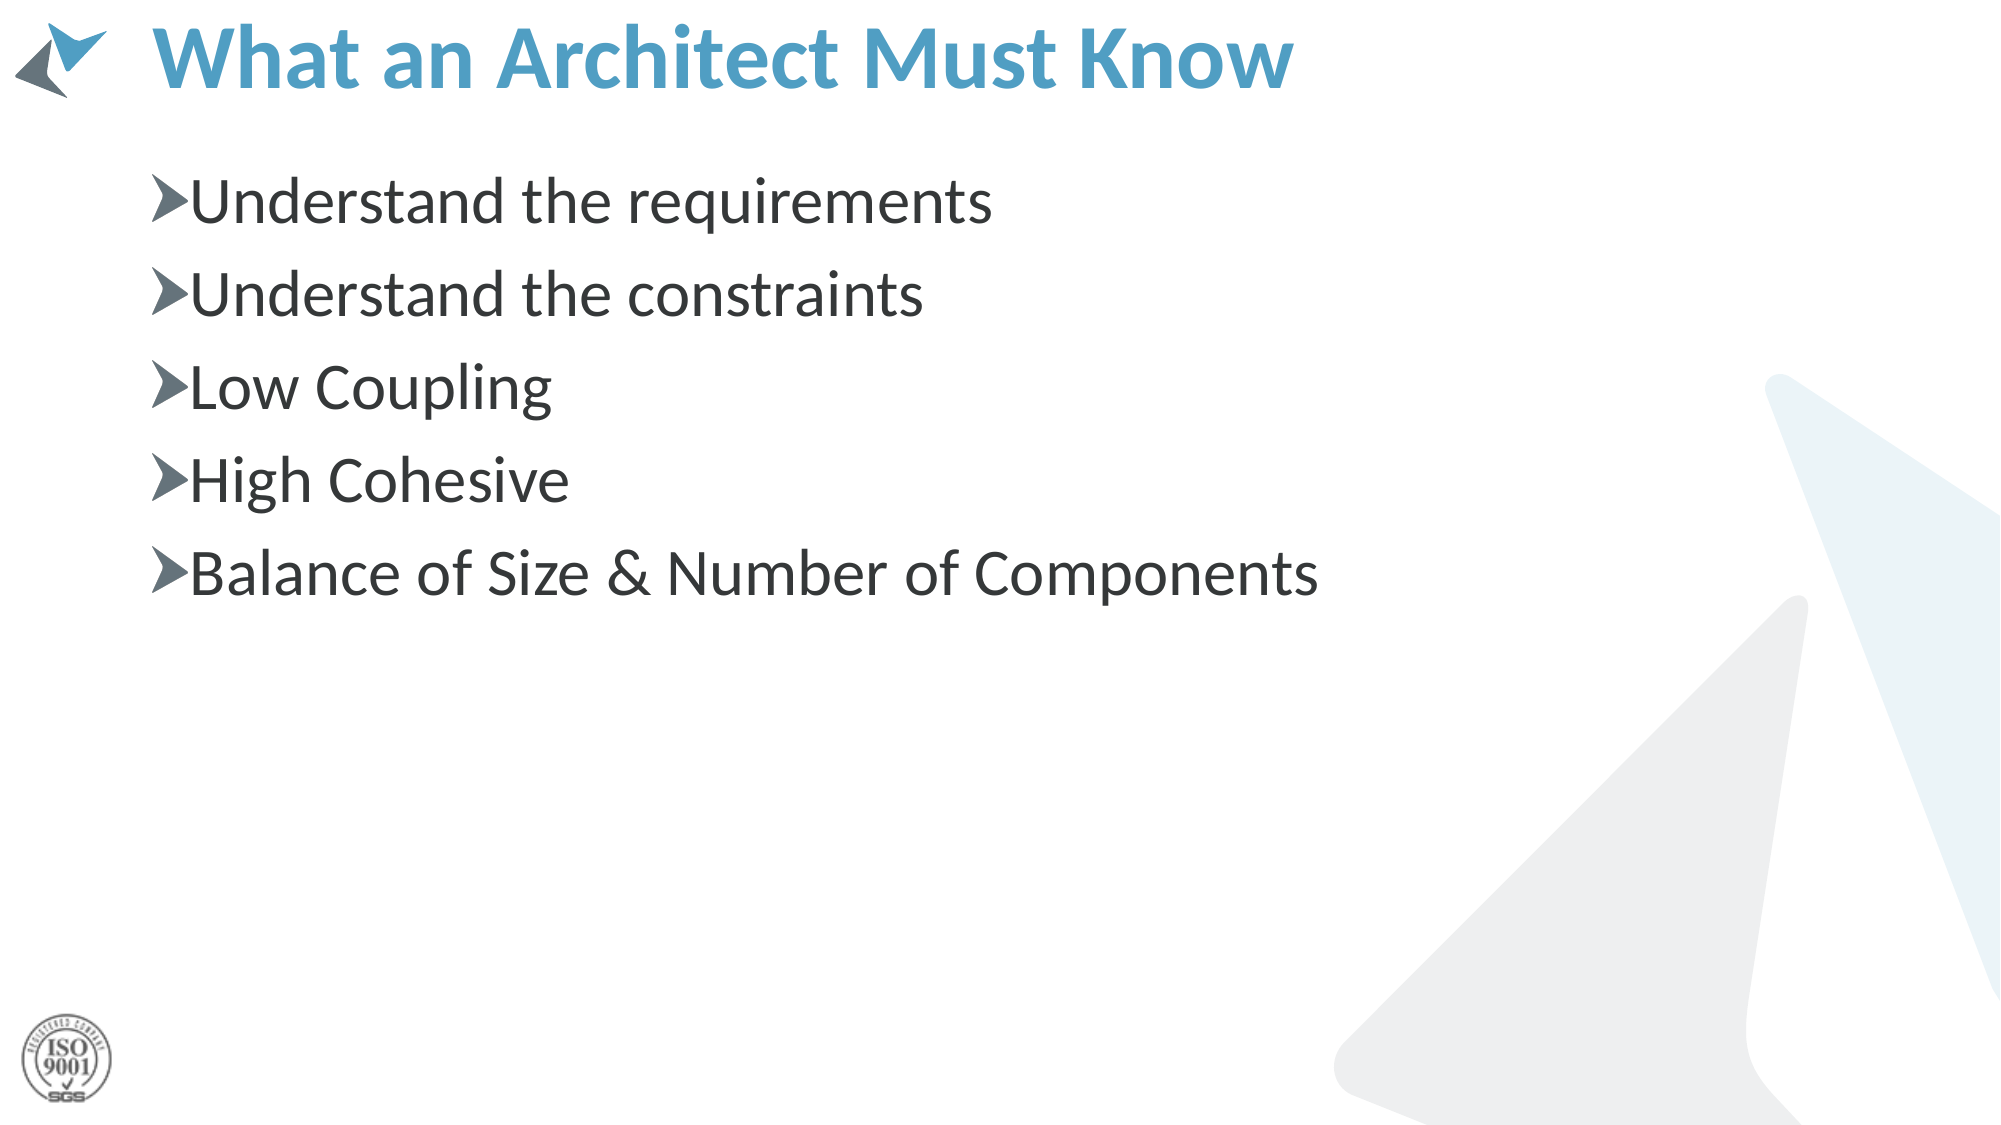

# What an Architect Must Know
Understand the requirements
Understand the constraints
Low Coupling
High Cohesive
Balance of Size & Number of Components